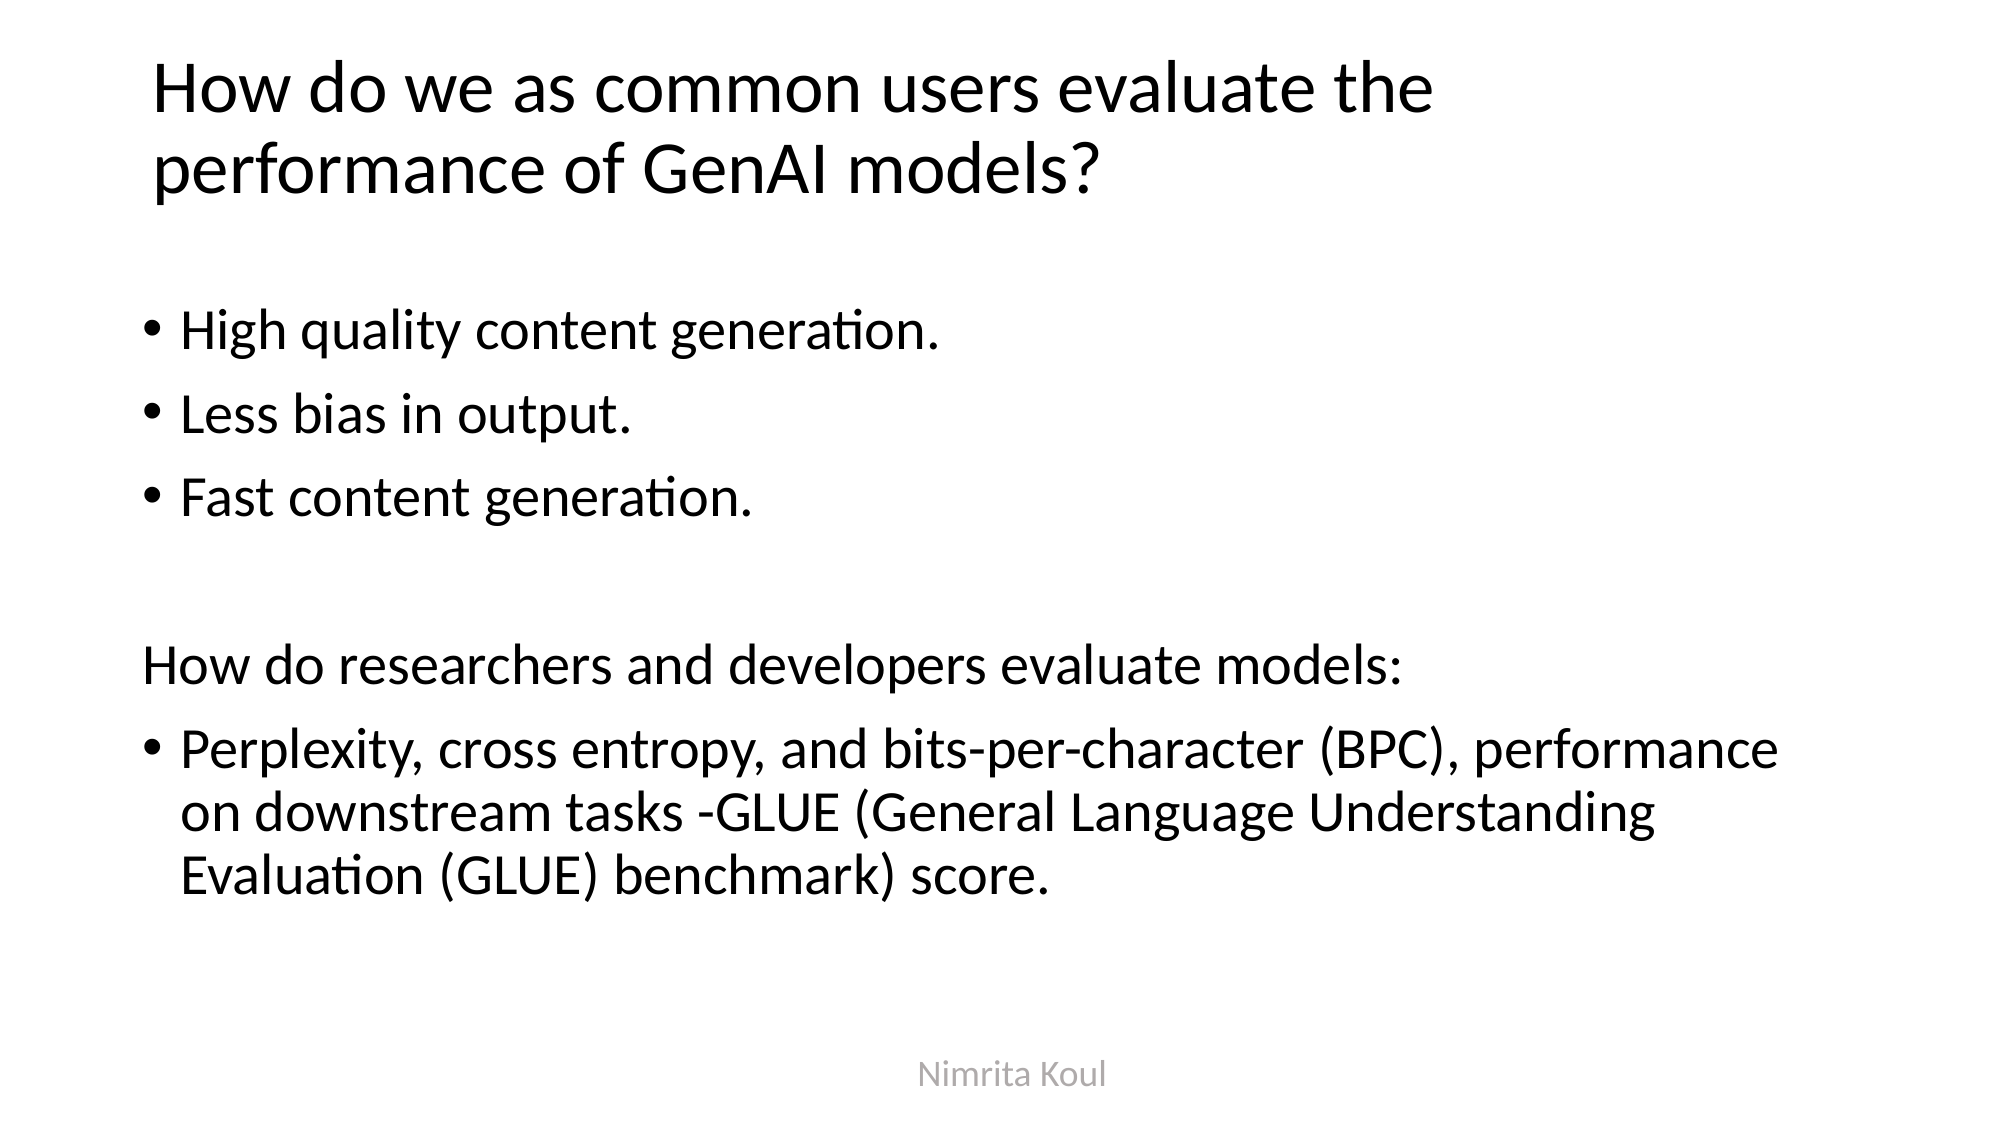

# How do we as common users evaluate the performance of GenAI models?
High quality content generation.
Less bias in output.
Fast content generation.

How do researchers and developers evaluate models:
Perplexity, cross entropy, and bits-per-character (BPC), performance on downstream tasks -GLUE (General Language Understanding Evaluation (GLUE) benchmark) score.